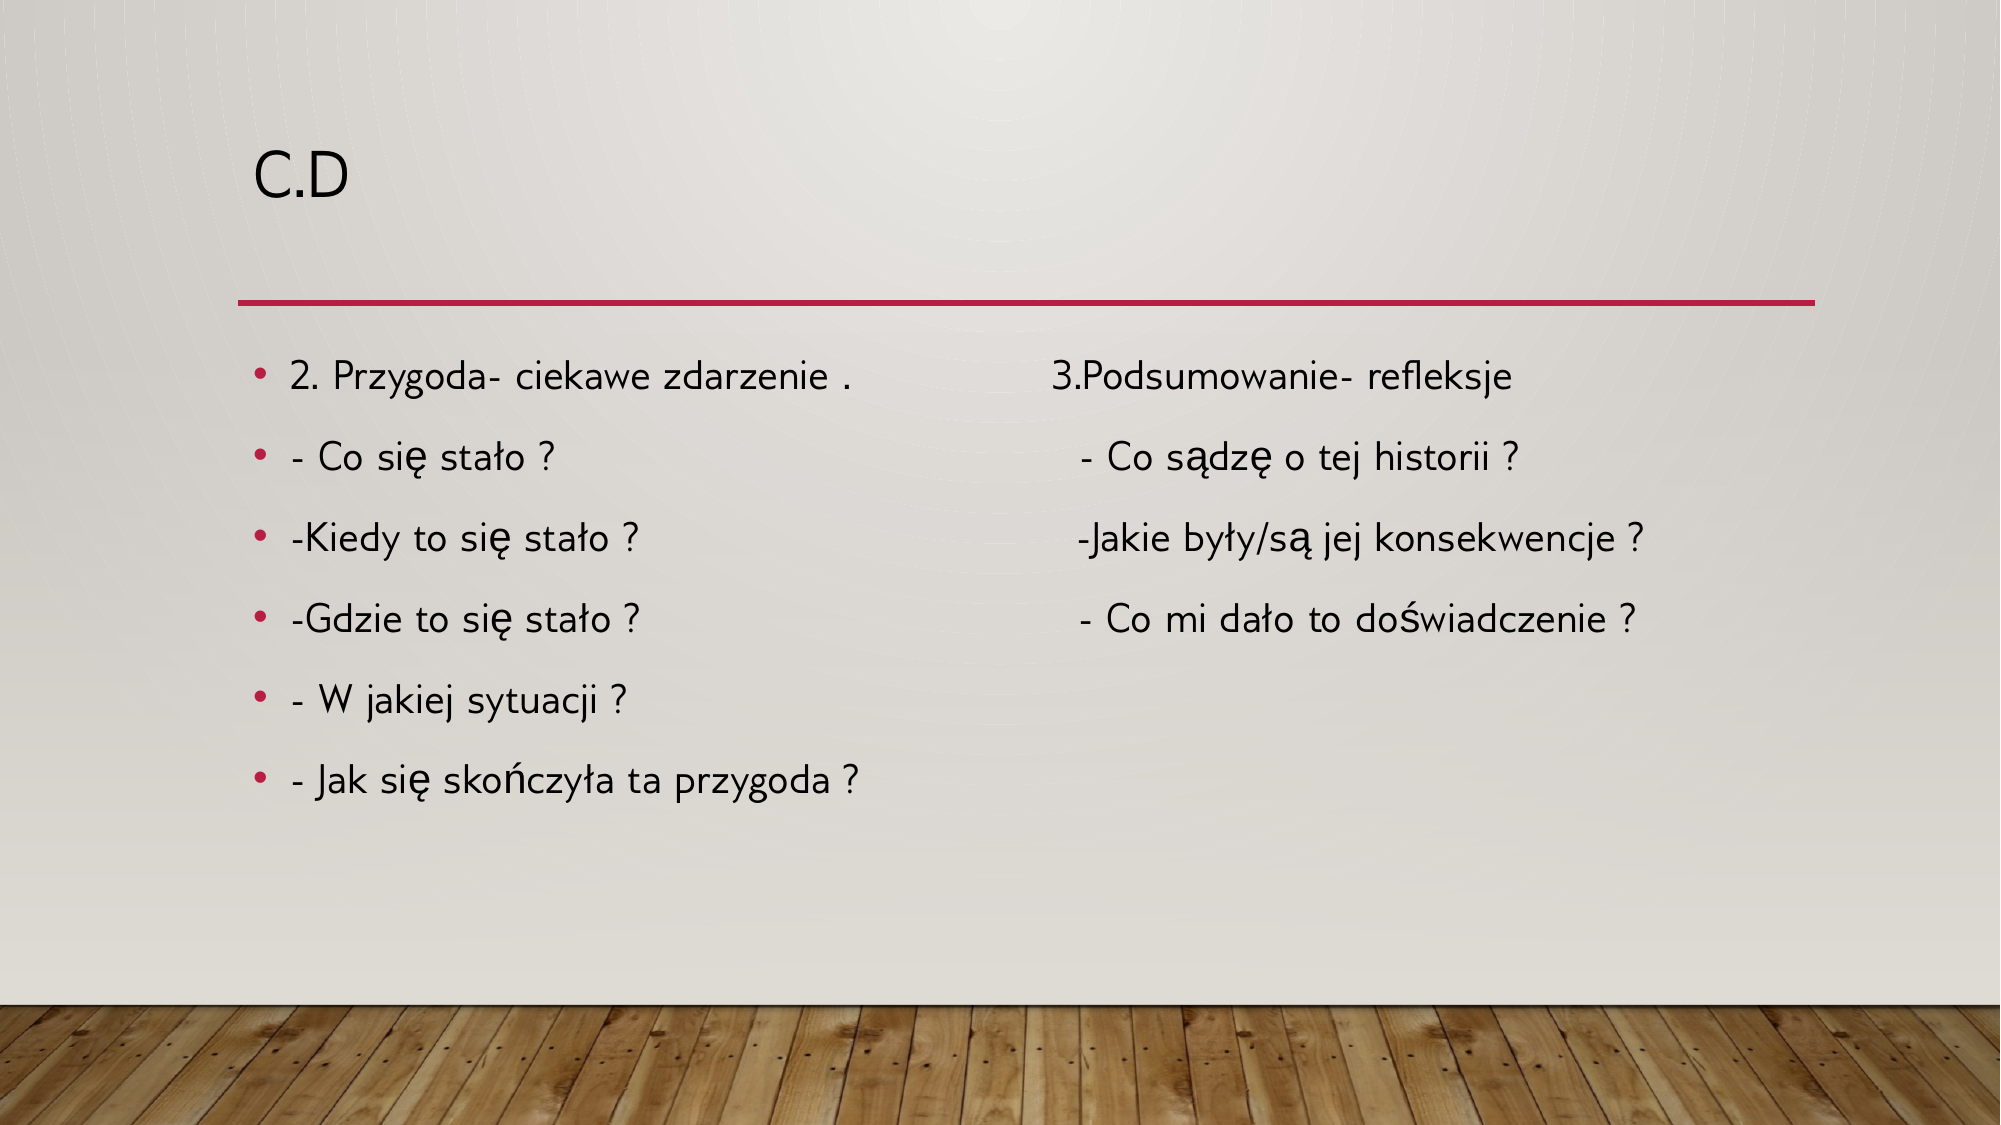

# c.d
2. Przygoda- ciekawe zdarzenie .                3.Podsumowanie- refleksje
- Co się stało ?                                          - Co sądzę o tej historii ?
-Kiedy to się stało ?                                   -Jakie były/są jej konsekwencje ?
-Gdzie to się stało ?                                   - Co mi dało to doświadczenie ?
- W jakiej sytuacji ?
- Jak się skończyła ta przygoda ?